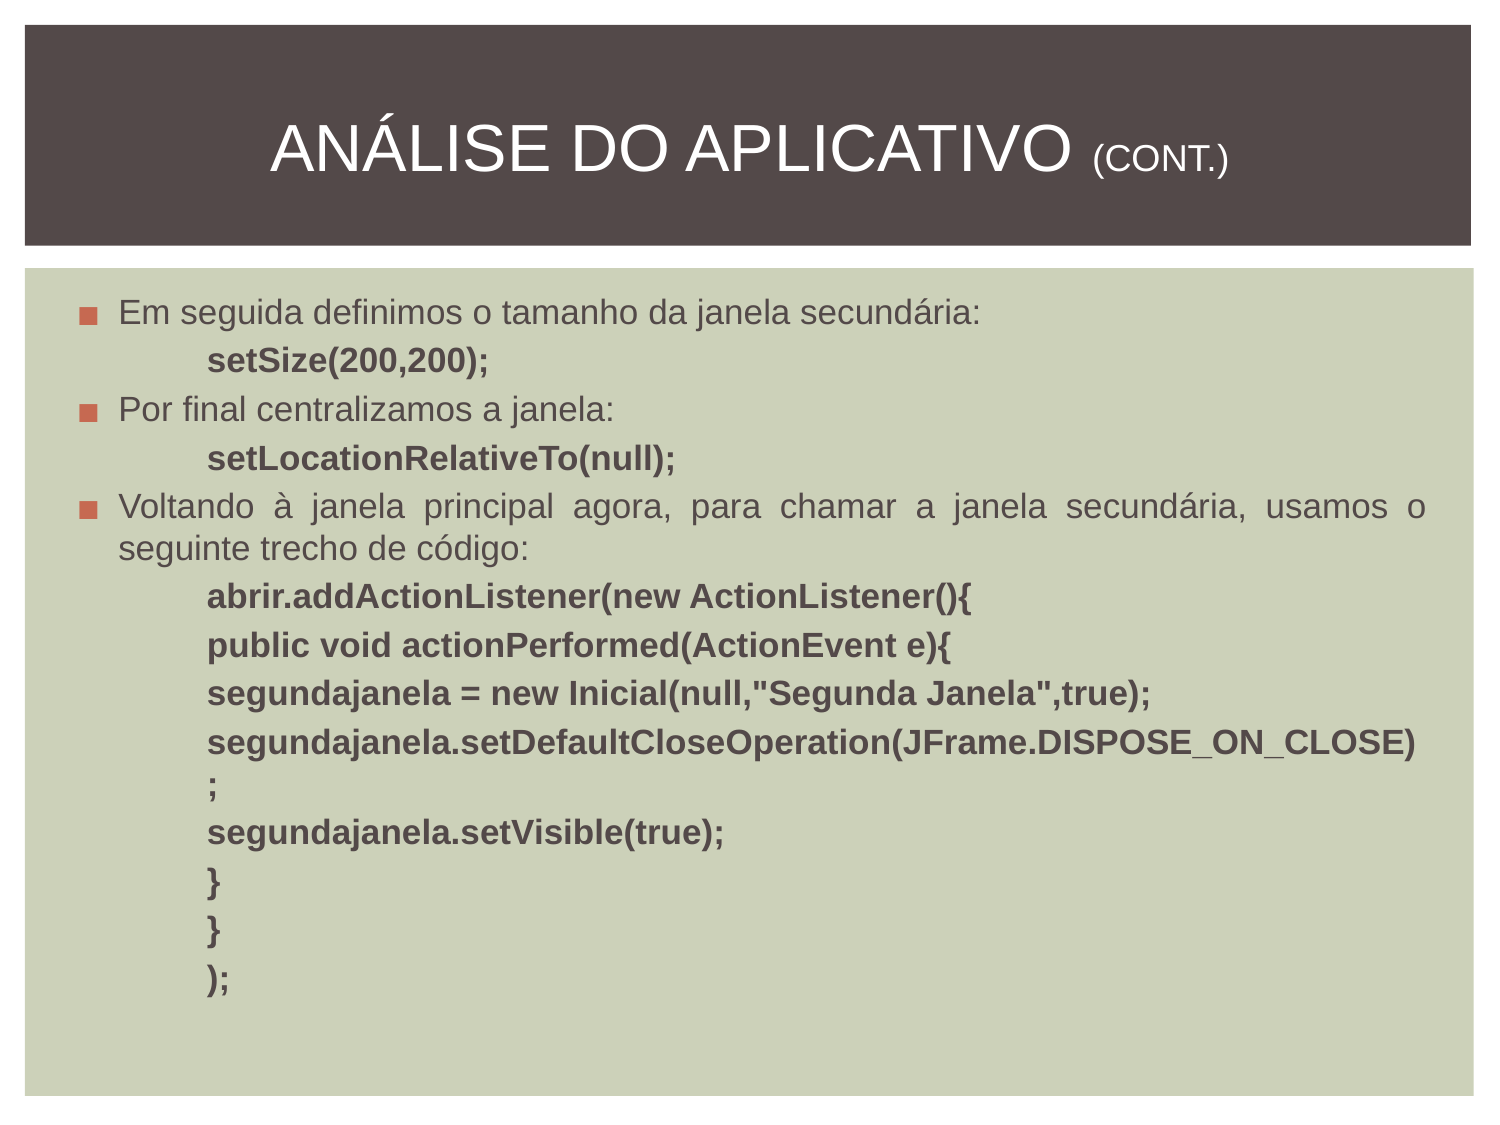

# ANÁLISE DO APLICATIVO (CONT.)
Em seguida definimos o tamanho da janela secundária:
setSize(200,200);
Por final centralizamos a janela:
setLocationRelativeTo(null);
Voltando à janela principal agora, para chamar a janela secundária, usamos o seguinte trecho de código:
abrir.addActionListener(new ActionListener(){
public void actionPerformed(ActionEvent e){
segundajanela = new Inicial(null,"Segunda Janela",true);
segundajanela.setDefaultCloseOperation(JFrame.DISPOSE_ON_CLOSE);
segundajanela.setVisible(true);
}
}
);